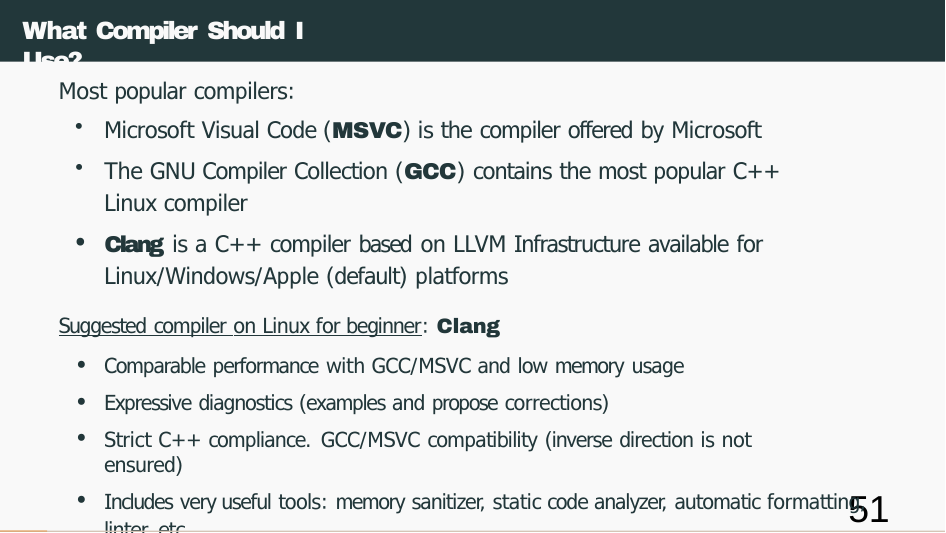

# What Compiler Should I Use?
Most popular compilers:
Microsoft Visual Code (MSVC) is the compiler offered by Microsoft
The GNU Compiler Collection (GCC) contains the most popular C++ Linux compiler
Clang is a C++ compiler based on LLVM Infrastructure available for Linux/Windows/Apple (default) platforms
Suggested compiler on Linux for beginner: Clang
Comparable performance with GCC/MSVC and low memory usage
Expressive diagnostics (examples and propose corrections)
Strict C++ compliance. GCC/MSVC compatibility (inverse direction is not ensured)
Includes very useful tools: memory sanitizer, static code analyzer, automatic formatting, linter, etc.